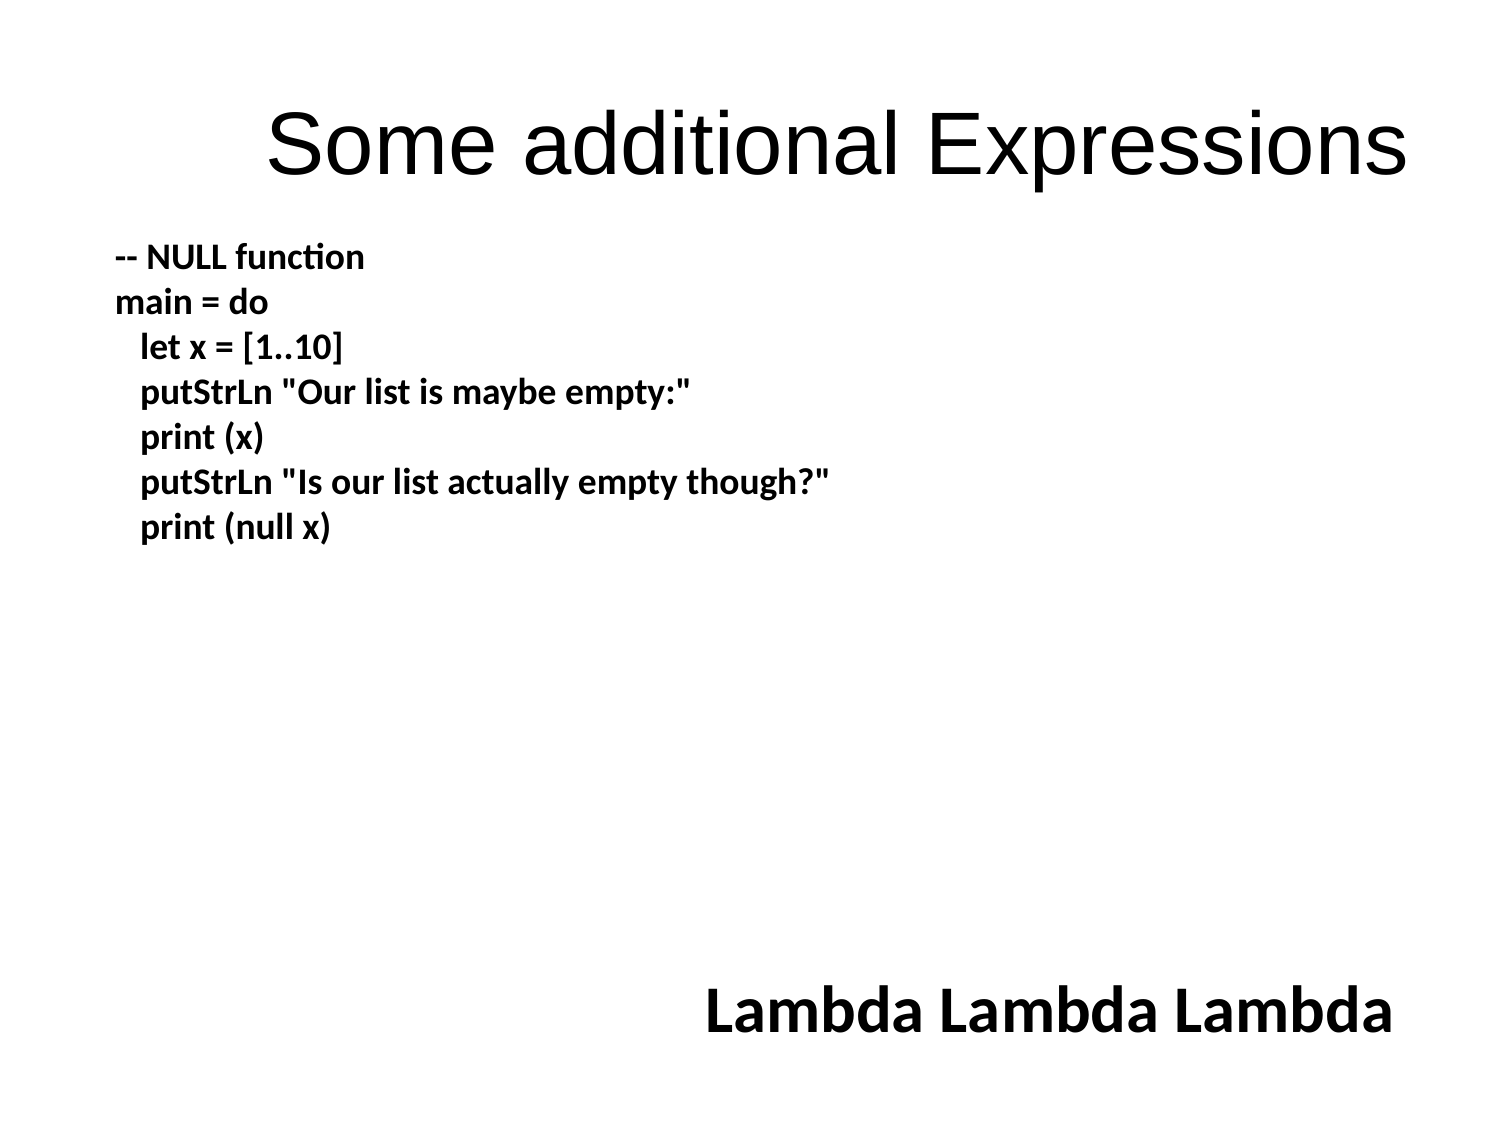

Some additional Expressions

-- NULL function
main = do
   let x = [1..10]
   putStrLn "Our list is maybe empty:"
   print (x)
   putStrLn "Is our list actually empty though?"
   print (null x)
Lambda Lambda Lambda